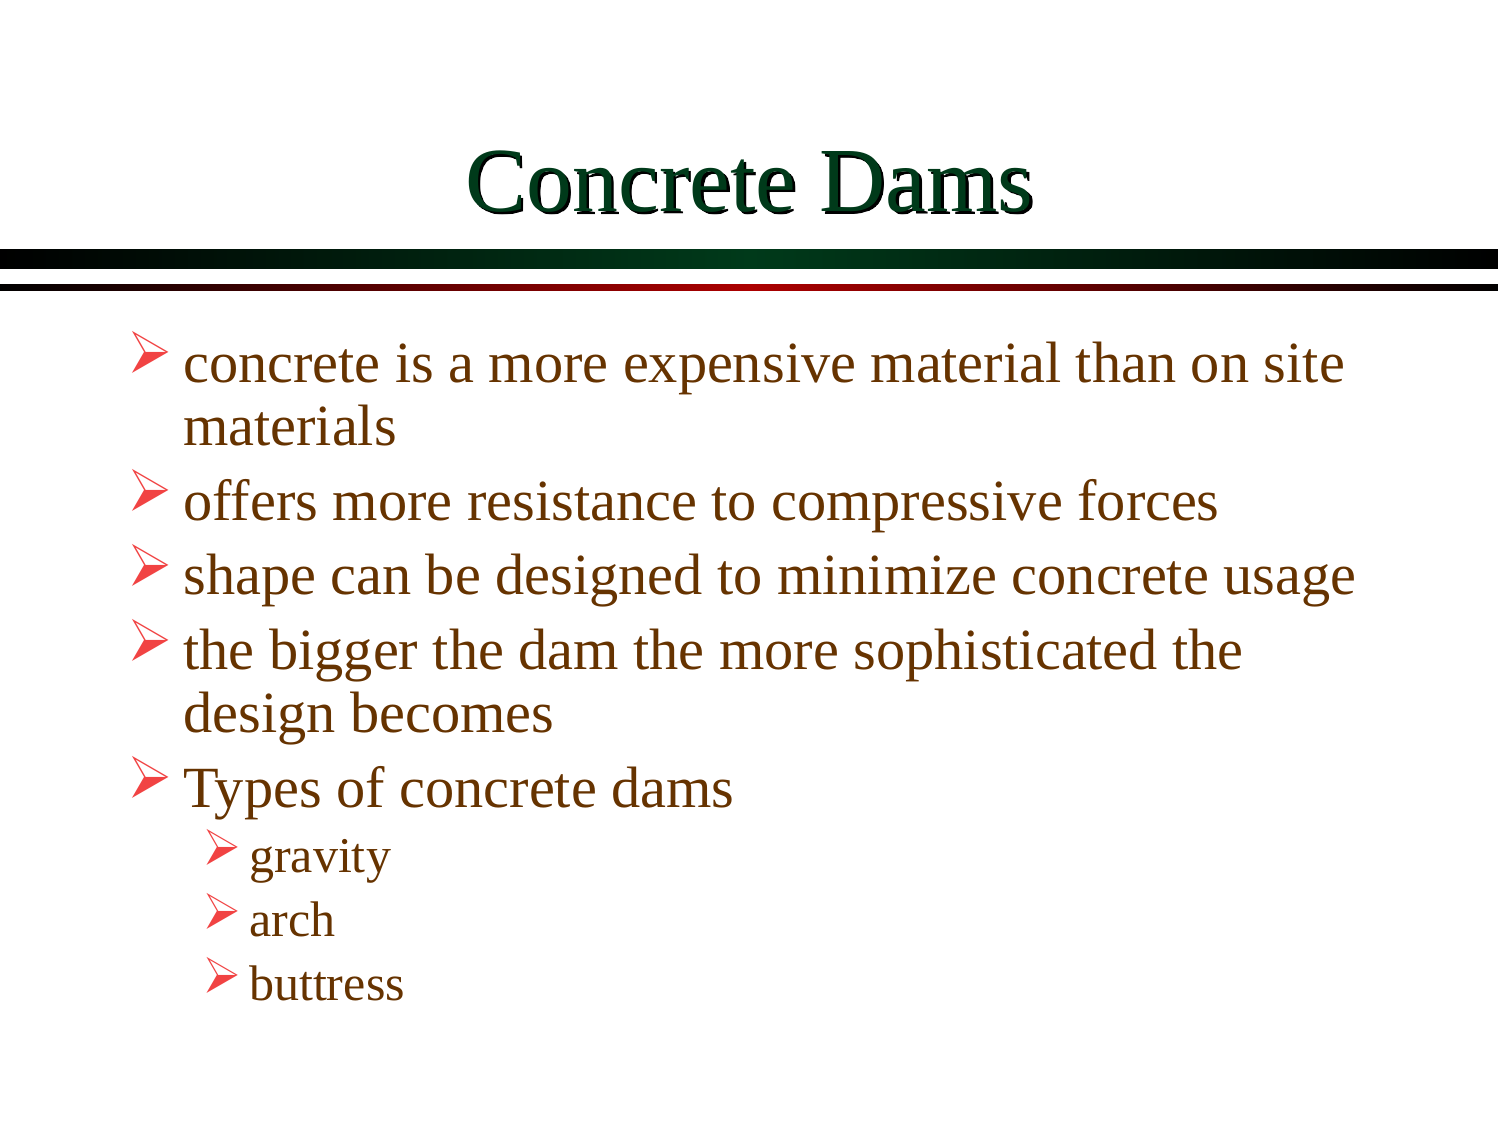

# Concrete Dams
concrete is a more expensive material than on site materials
offers more resistance to compressive forces
shape can be designed to minimize concrete usage
the bigger the dam the more sophisticated the design becomes
Types of concrete dams
gravity
arch
buttress